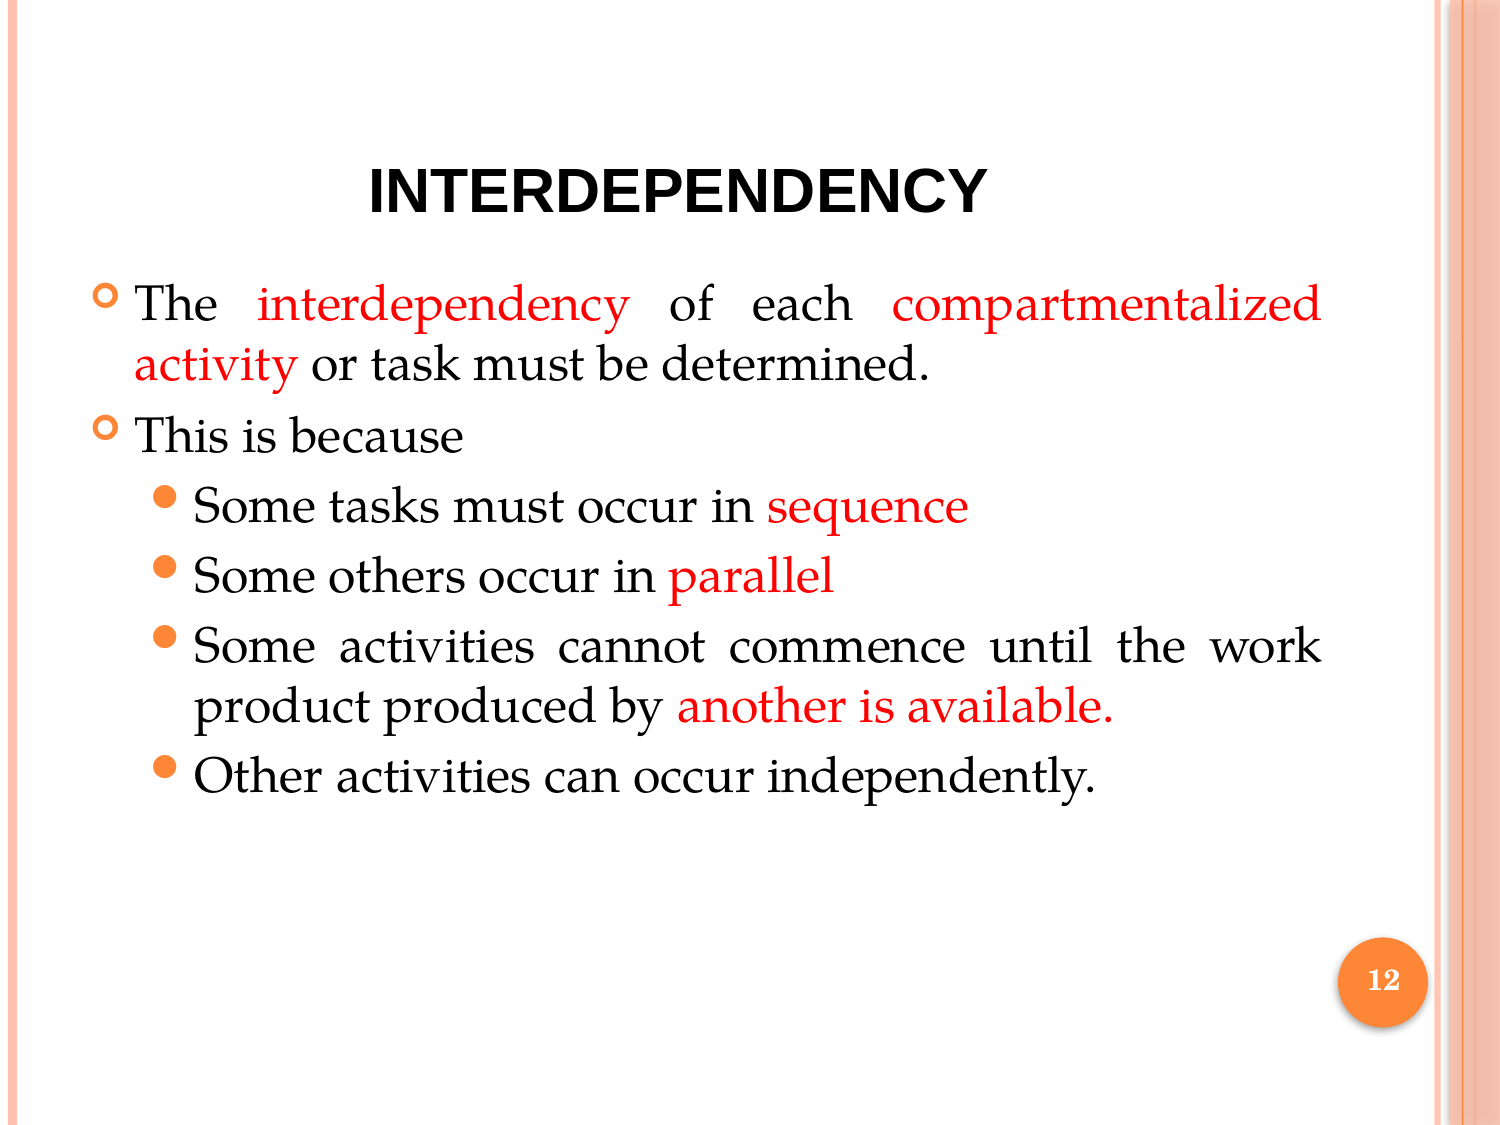

# Interdependency
The interdependency of each compartmentalized activity or task must be determined.
This is because
Some tasks must occur in sequence
Some others occur in parallel
Some activities cannot commence until the work product produced by another is available.
Other activities can occur independently.
12